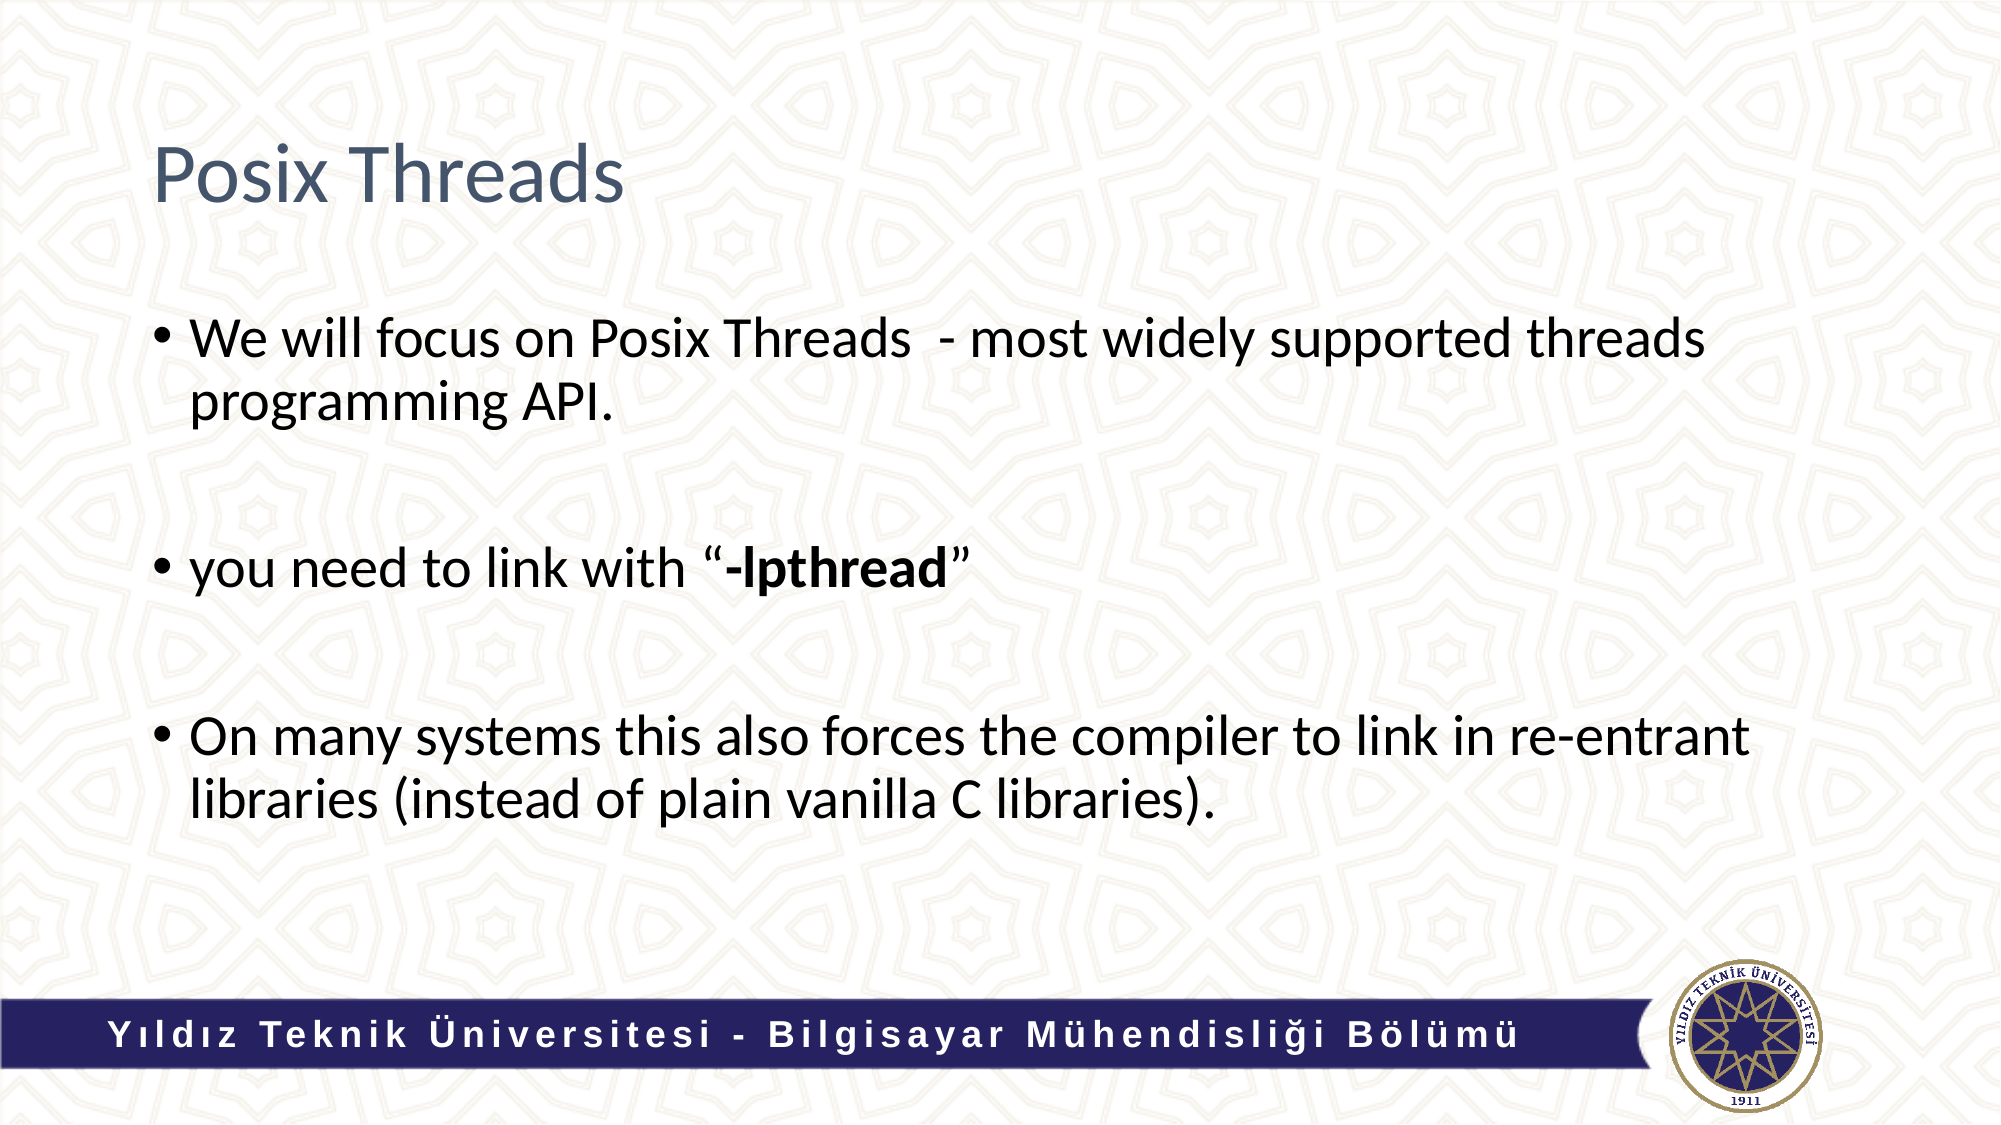

# Posix Threads
We will focus on Posix Threads  - most widely supported threads programming API.

you need to link with “-lpthread”

On many systems this also forces the compiler to link in re-entrant libraries (instead of plain vanilla C libraries).
Yıldız Teknik Üniversitesi - Bilgisayar Mühendisliği Bölümü